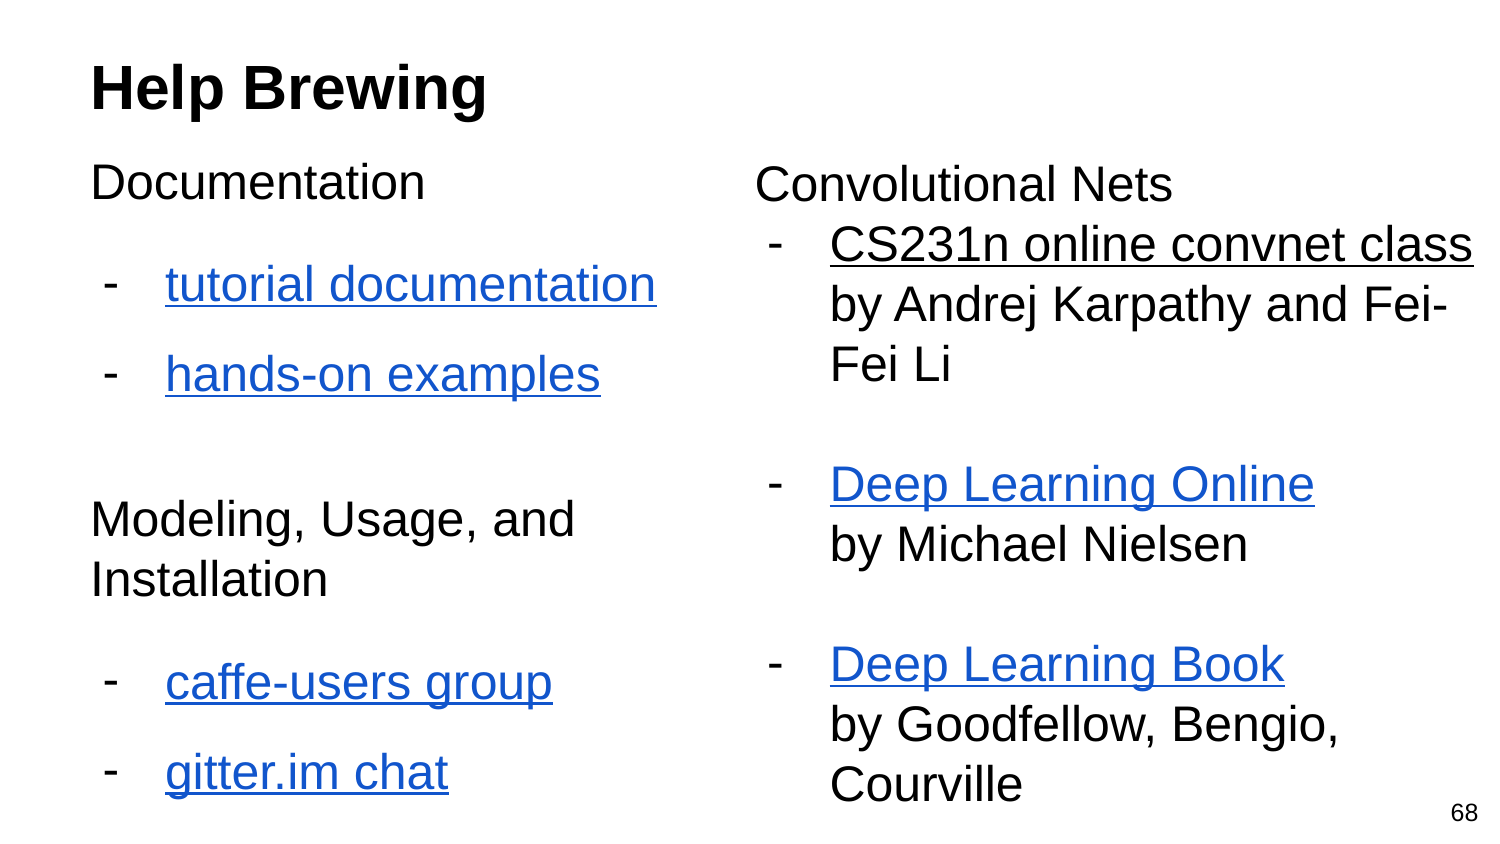

# Help Brewing
Documentation
tutorial documentation
hands-on examples

Modeling, Usage, and
Installation
caffe-users group
gitter.im chat
Convolutional Nets
CS231n online convnet class by Andrej Karpathy and Fei-Fei Li
Deep Learning Online
by Michael Nielsen
Deep Learning Book
by Goodfellow, Bengio, Courville
68